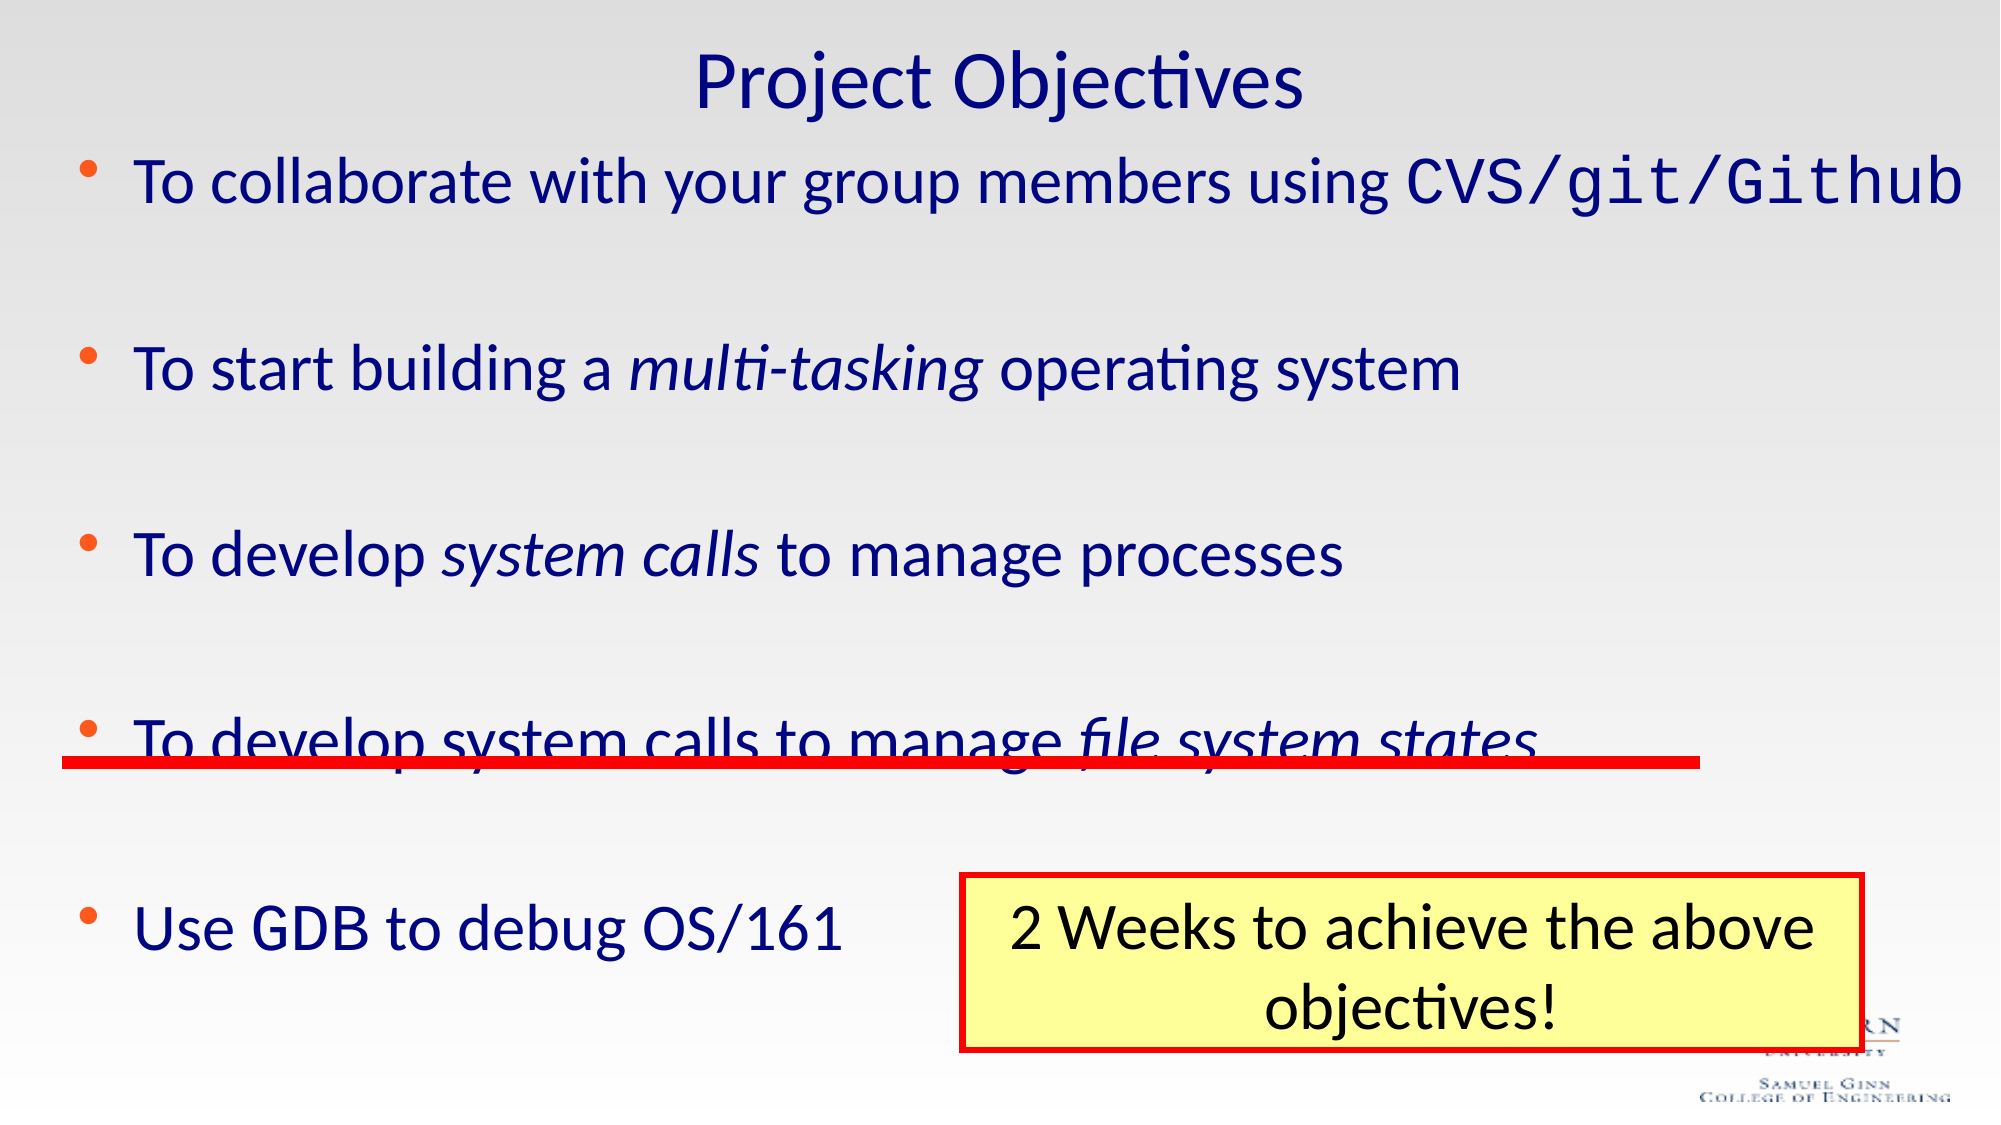

Project Objectives
To collaborate with your group members using CVS/git/Github

To start building a multi-tasking operating system

To develop system calls to manage processes

To develop system calls to manage file system states

Use GDB to debug OS/161

2 Weeks to achieve the above objectives!